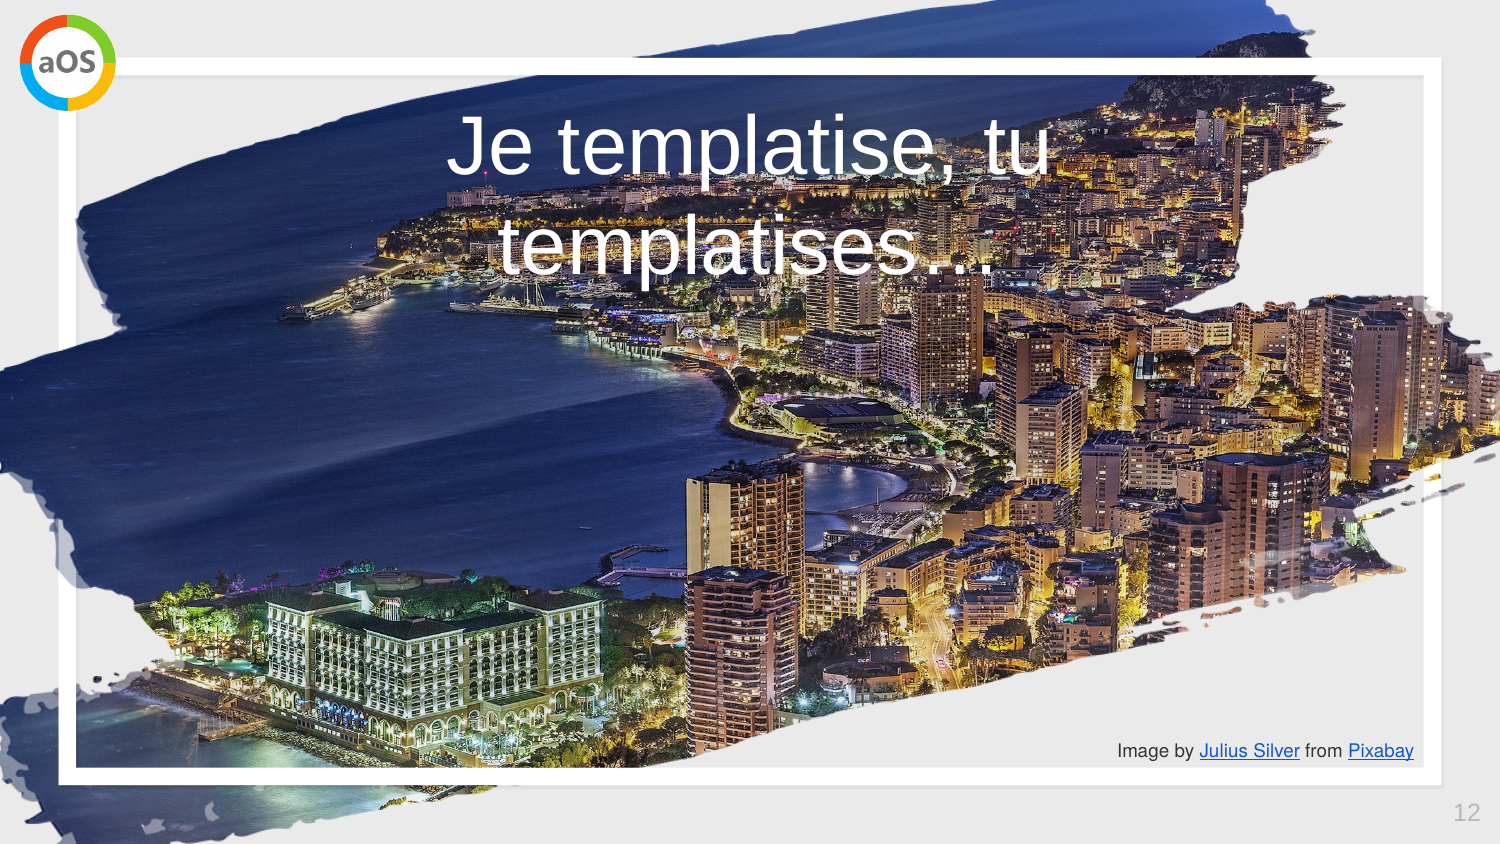

Je templatise, tu templatises…
Image by Julius Silver from Pixabay
12